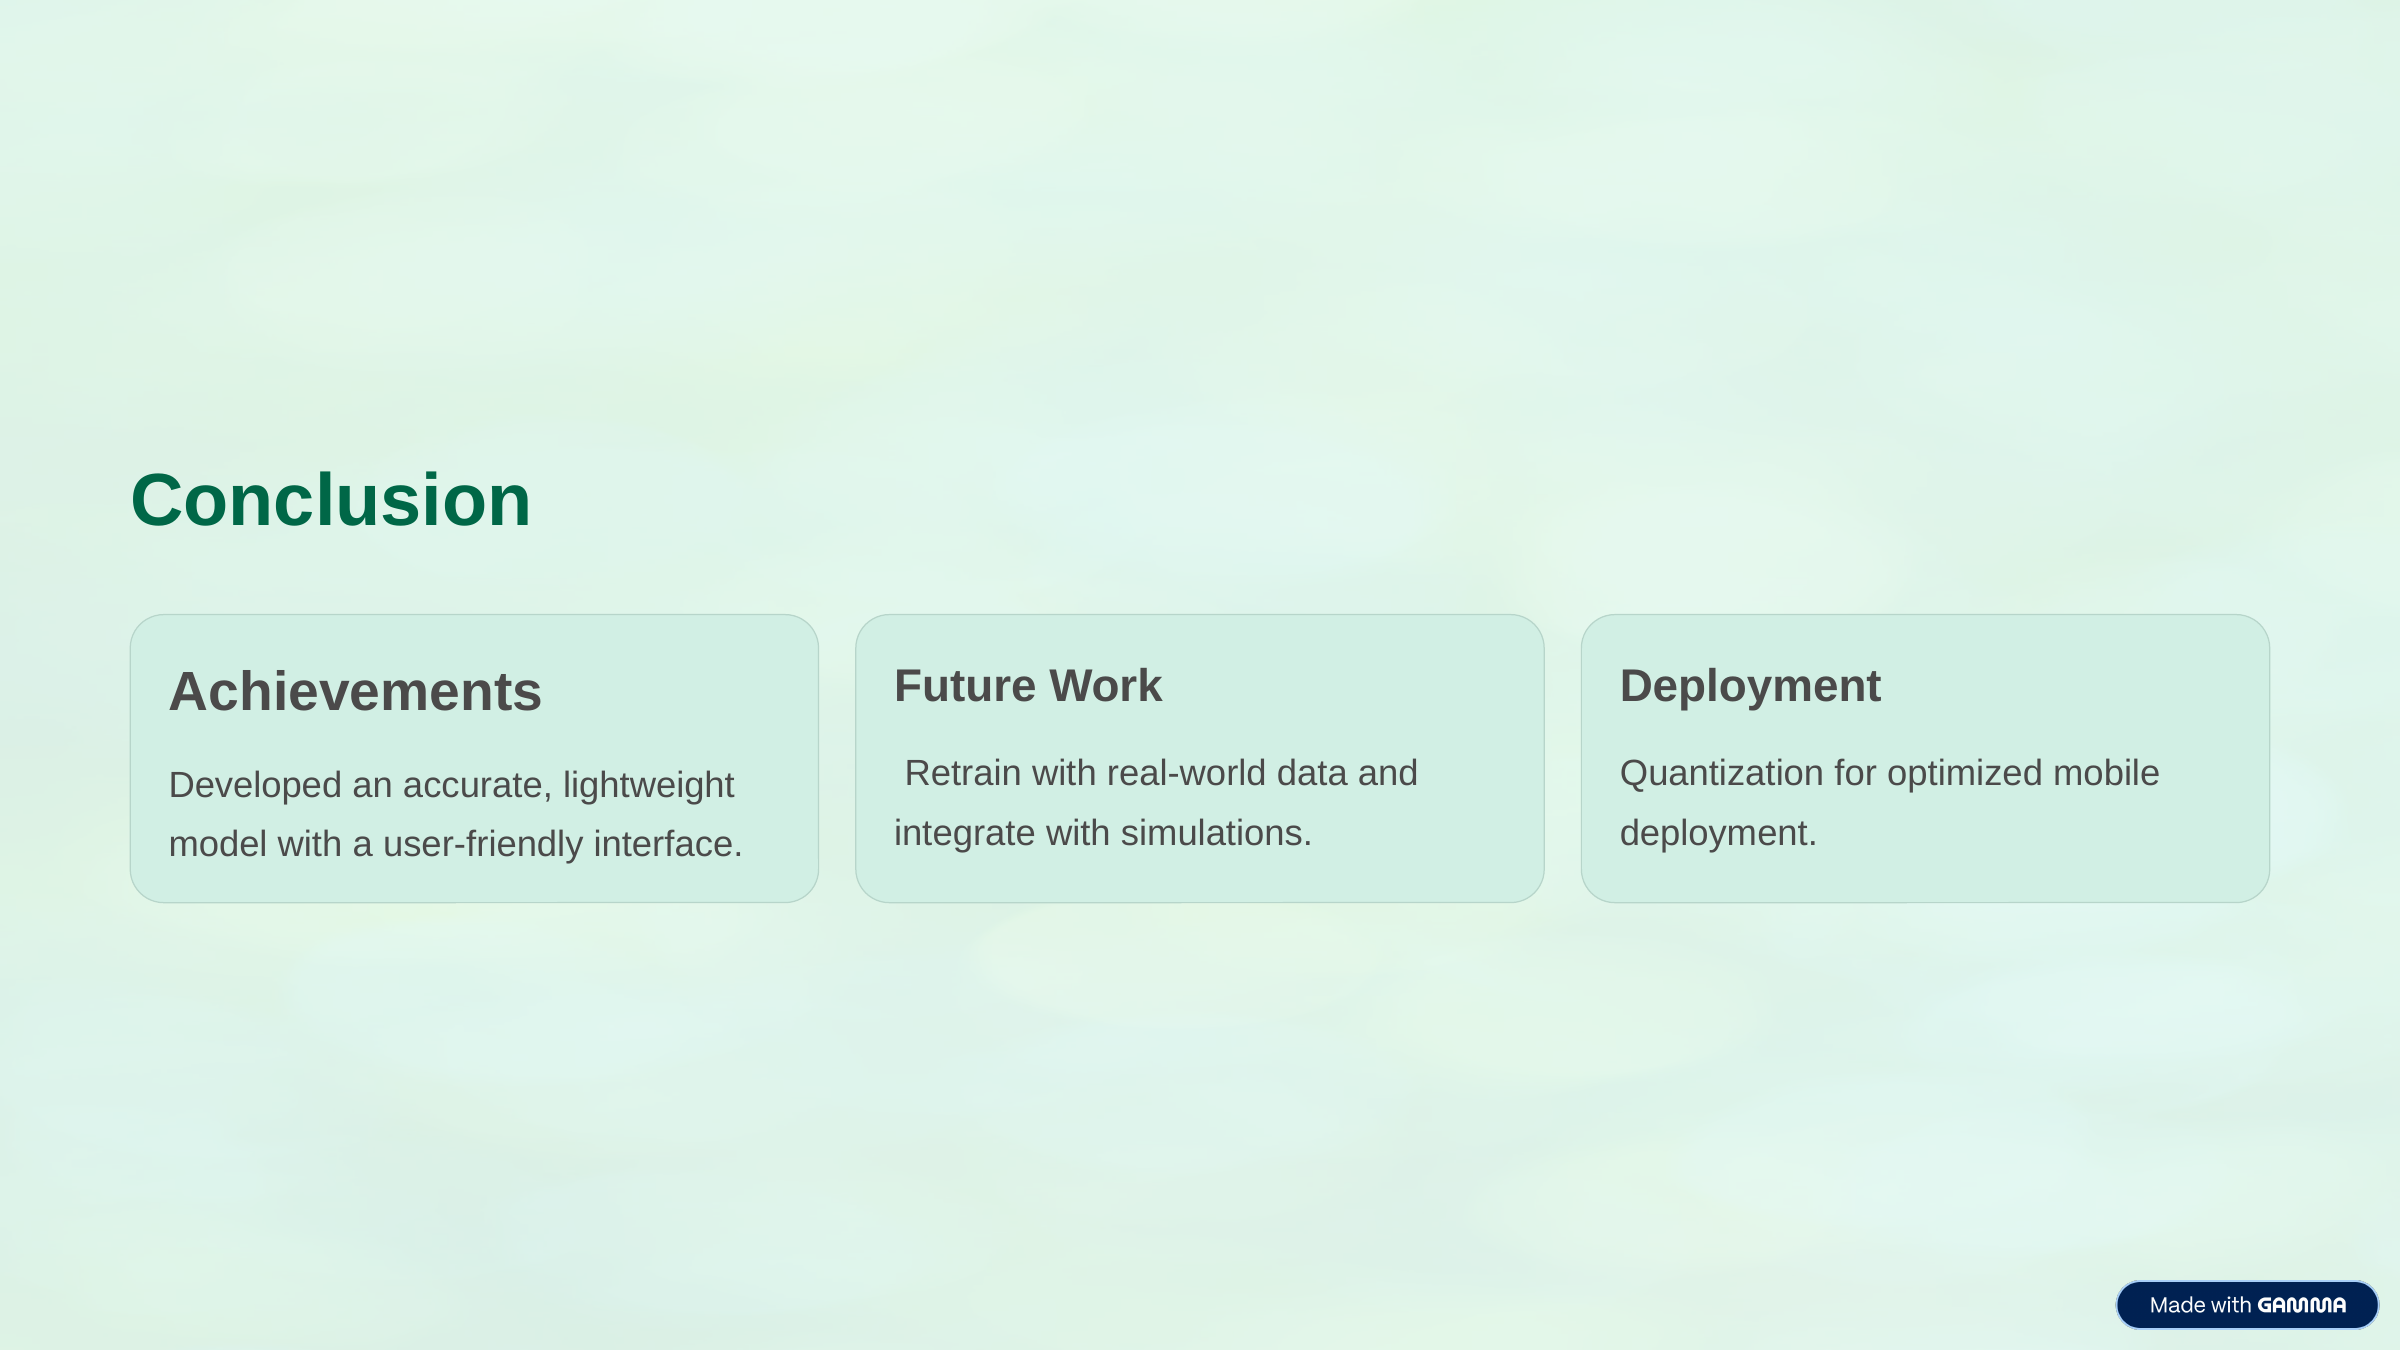

Conclusion

Achievements
Future Work
Deployment
 Retrain with real-world data and integrate with simulations.
Quantization for optimized mobile deployment.
Developed an accurate, lightweight model with a user-friendly interface.